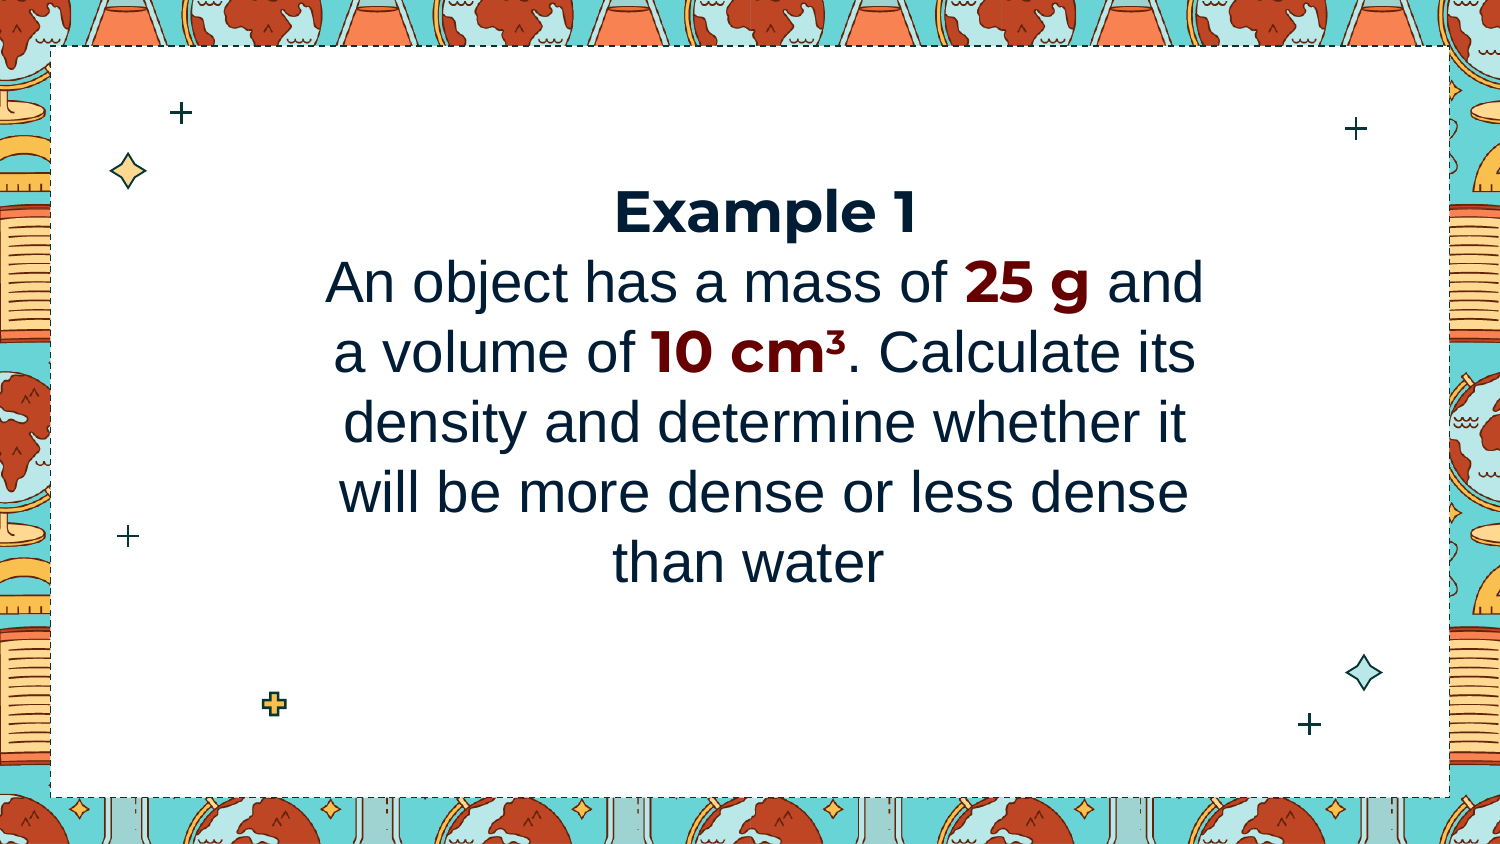

Example 1
An object has a mass of 25 g and a volume of 10 cm3. Calculate its density and determine whether it will be more dense or less dense than water